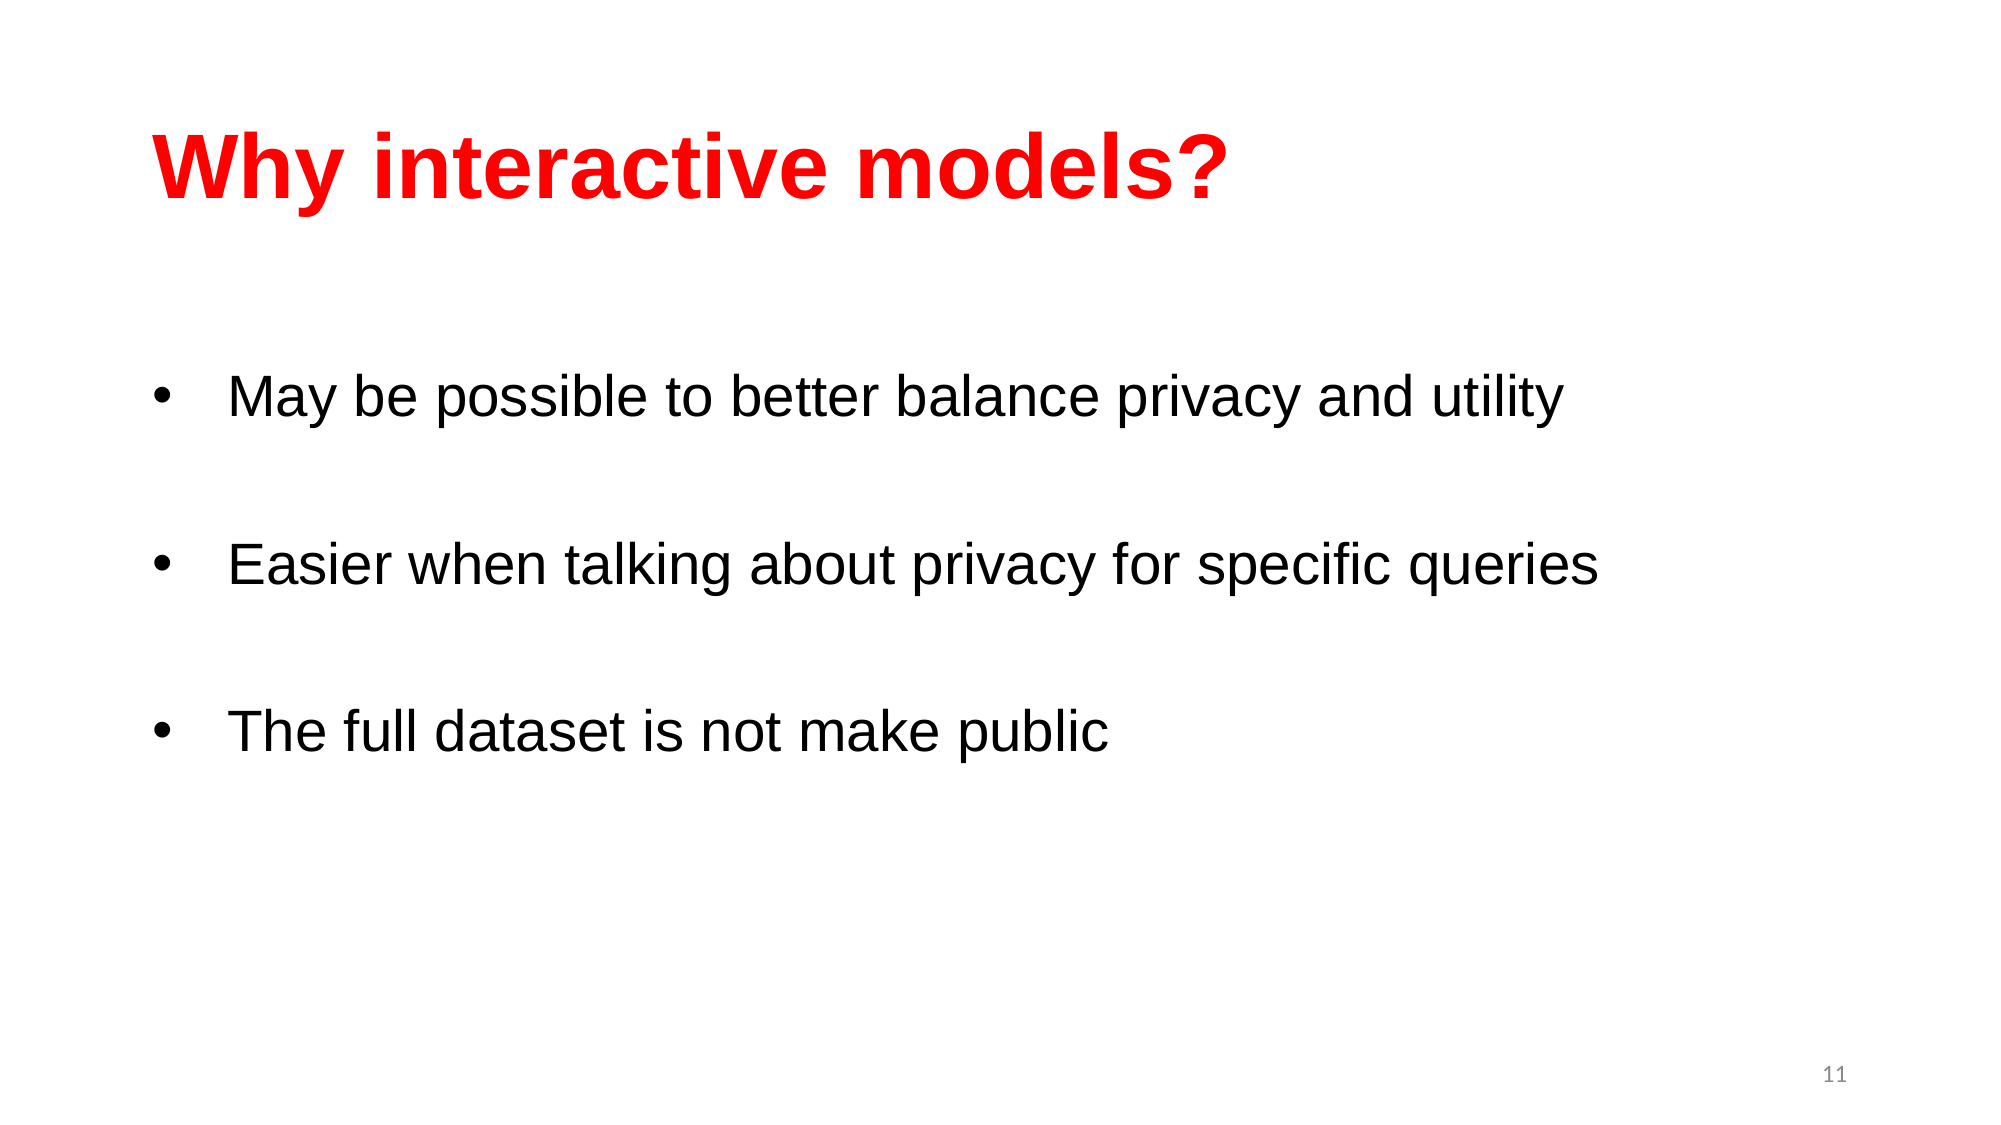

# Why interactive models?
May be possible to better balance privacy and utility

Easier when talking about privacy for specific queries

The full dataset is not make public

11